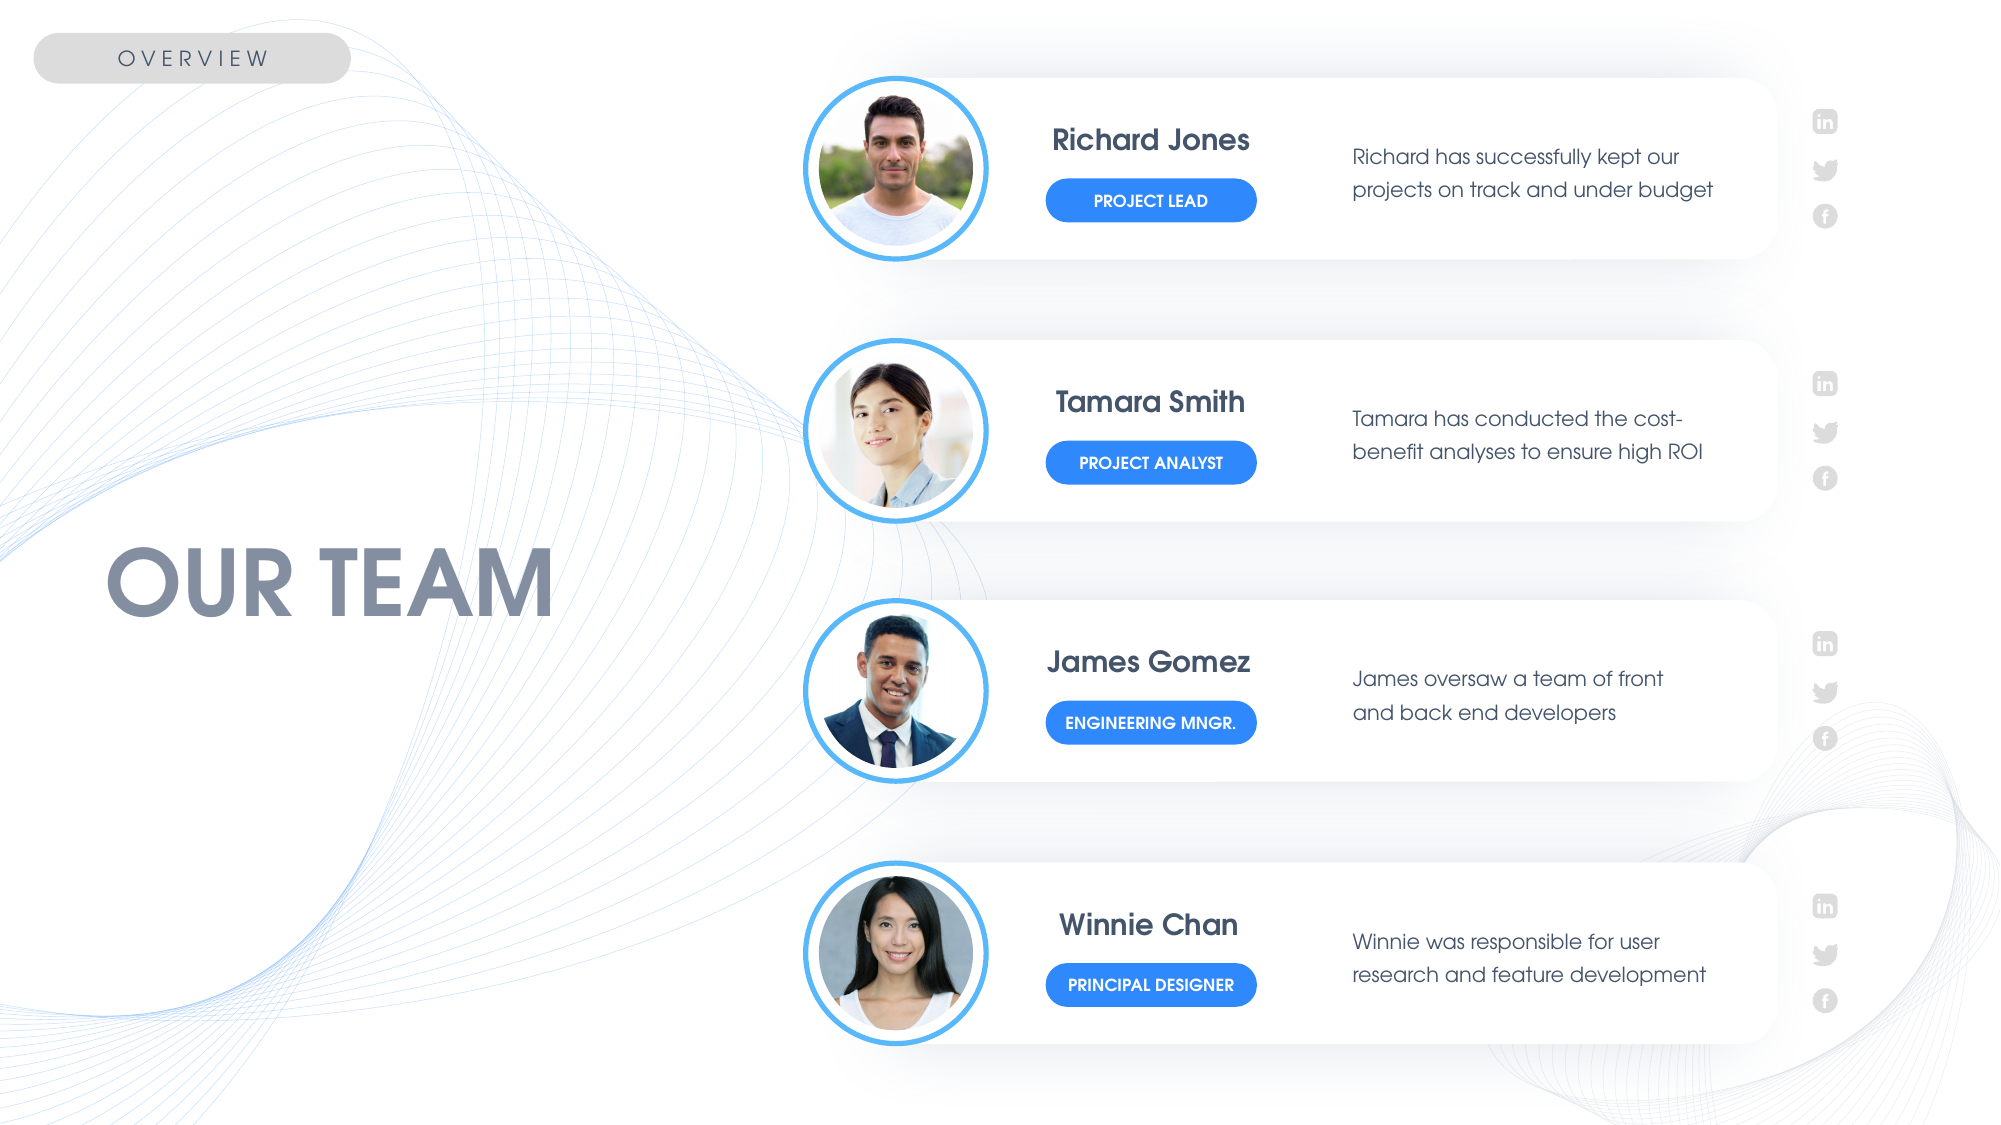

OVERVIEW

Richard Jones
Richard has successfully kept our projects on track and under budget

PROJECT LEAD

Tamara Smith
Tamara has conducted the cost-benefit analyses to ensure high ROI

PROJECT ANALYST

OUR TEAM

James Gomez
James oversaw a team of front and back end developers

ENGINEERING MNGR.

Winnie Chan
Winnie was responsible for user research and feature development

PRINCIPAL DESIGNER